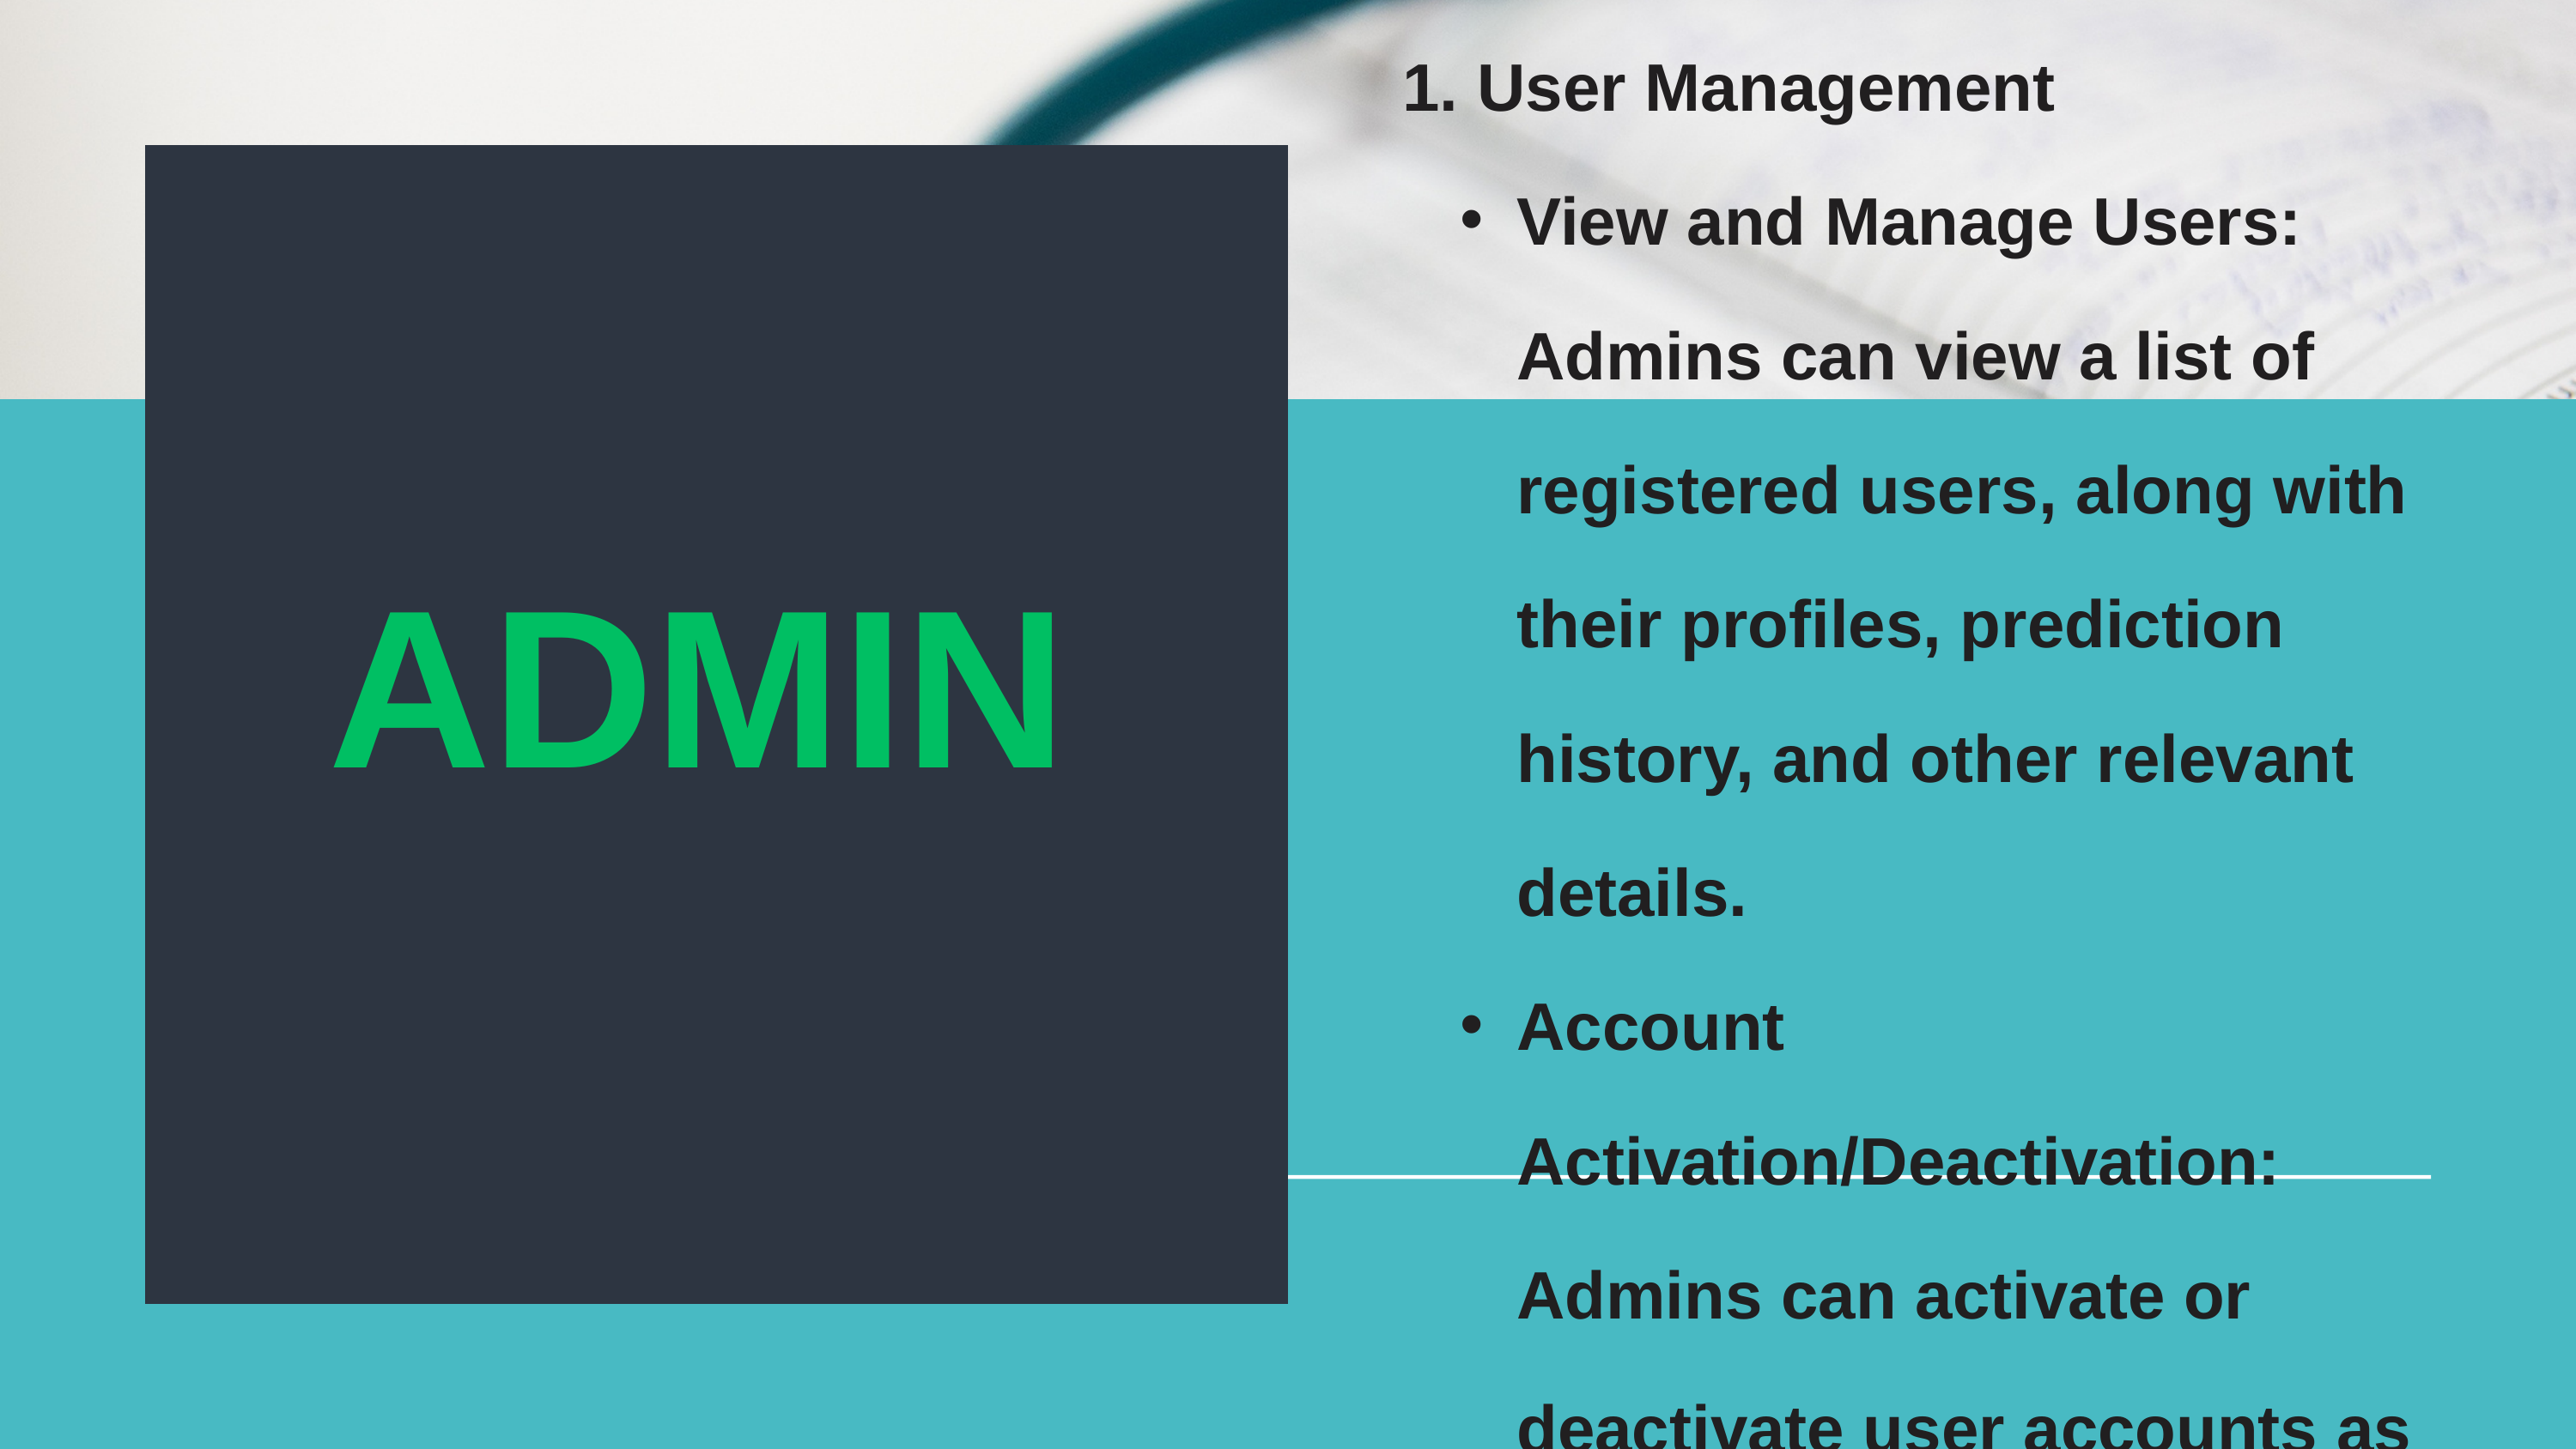

1. User Management
View and Manage Users: Admins can view a list of registered users, along with their profiles, prediction history, and other relevant details.
Account Activation/Deactivation: Admins can activate or deactivate user accounts as needed.

ADMIN